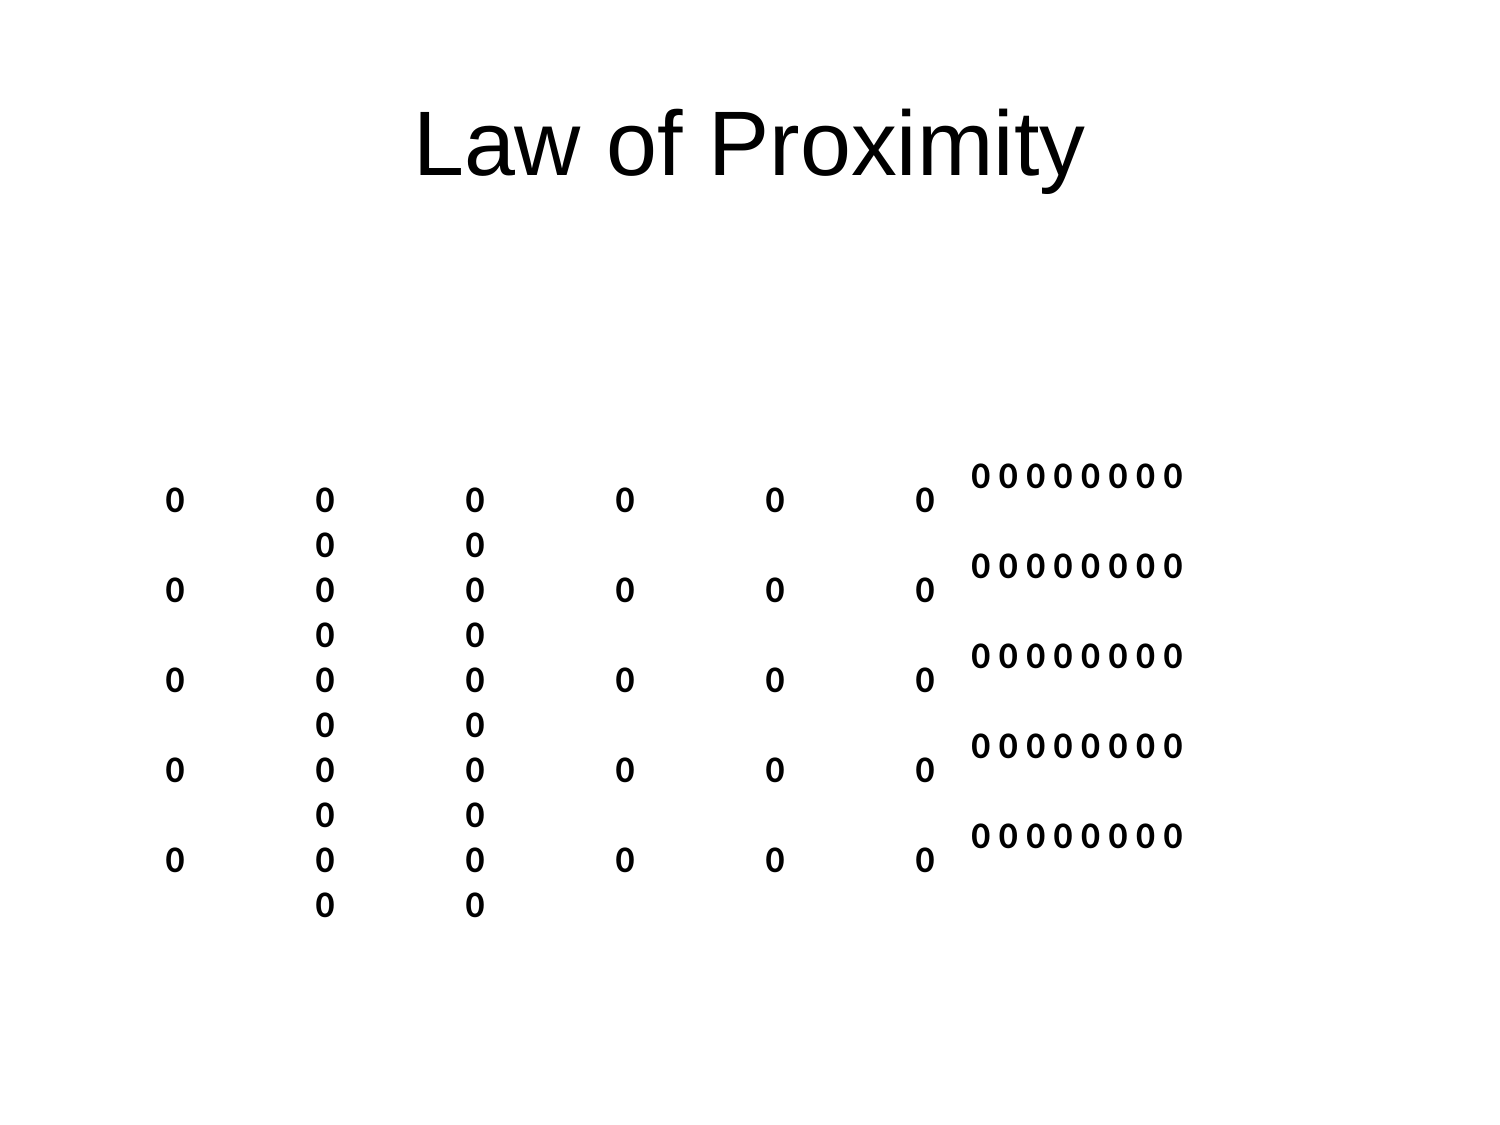

# Law of Proximity
0 0 0 0 0 0 0 0

0 0 0 0 0 0 0 0

0 0 0 0 0 0 0 0

0 0 0 0 0 0 0 0

0 0 0 0 0 0 0 0
0	0	0	0	0	0	0	0
0	0	0	0	0	0	0	0
0	0	0	0	0	0	0	0
0	0	0	0	0	0	0	0
0	0	0	0	0	0	0	0